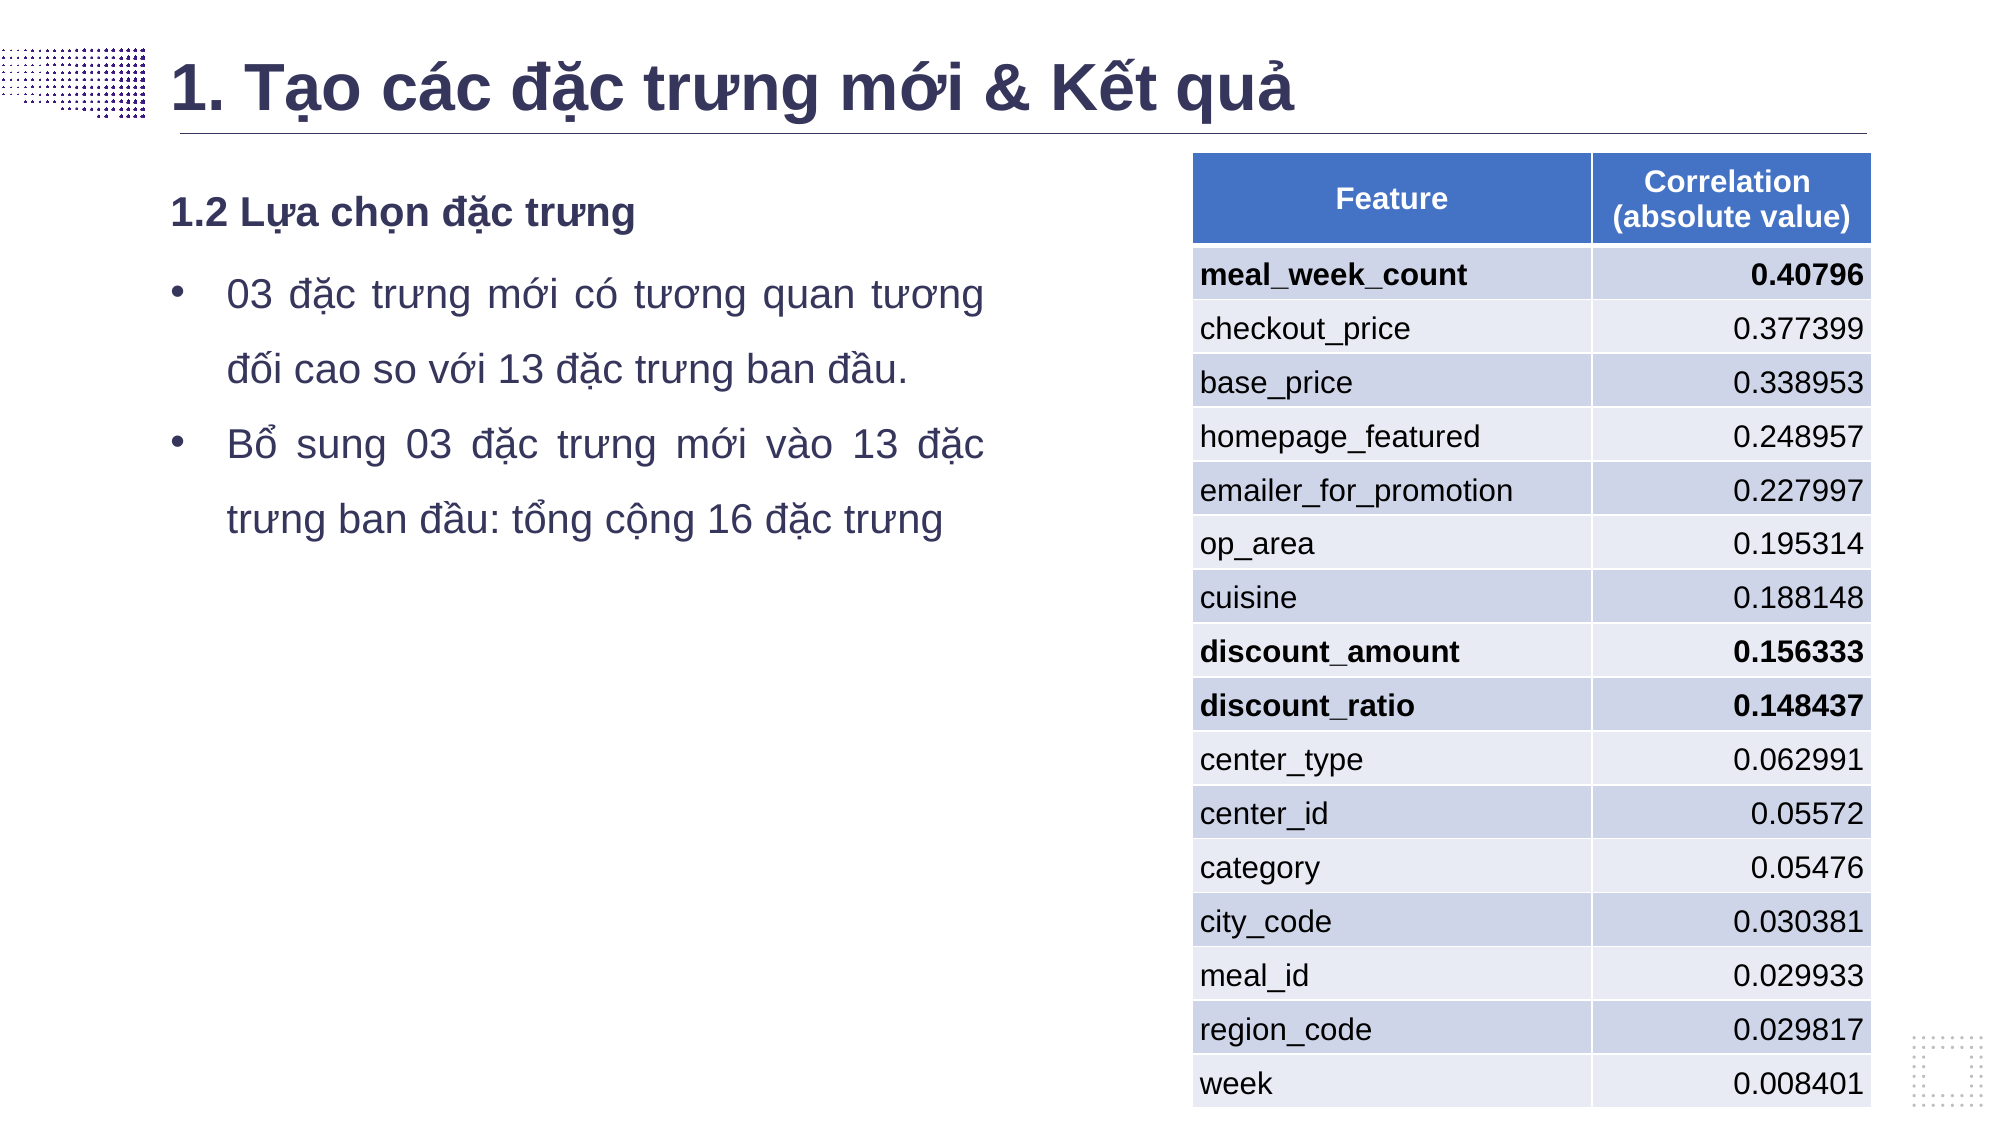

1. Tạo các đặc trưng mới & Kết quả
| Feature | Correlation (absolute value) |
| --- | --- |
| meal\_week\_count | 0.40796 |
| checkout\_price | 0.377399 |
| base\_price | 0.338953 |
| homepage\_featured | 0.248957 |
| emailer\_for\_promotion | 0.227997 |
| op\_area | 0.195314 |
| cuisine | 0.188148 |
| discount\_amount | 0.156333 |
| discount\_ratio | 0.148437 |
| center\_type | 0.062991 |
| center\_id | 0.05572 |
| category | 0.05476 |
| city\_code | 0.030381 |
| meal\_id | 0.029933 |
| region\_code | 0.029817 |
| week | 0.008401 |
1.2 Lựa chọn đặc trưng
03 đặc trưng mới có tương quan tương đối cao so với 13 đặc trưng ban đầu.
Bổ sung 03 đặc trưng mới vào 13 đặc trưng ban đầu: tổng cộng 16 đặc trưng